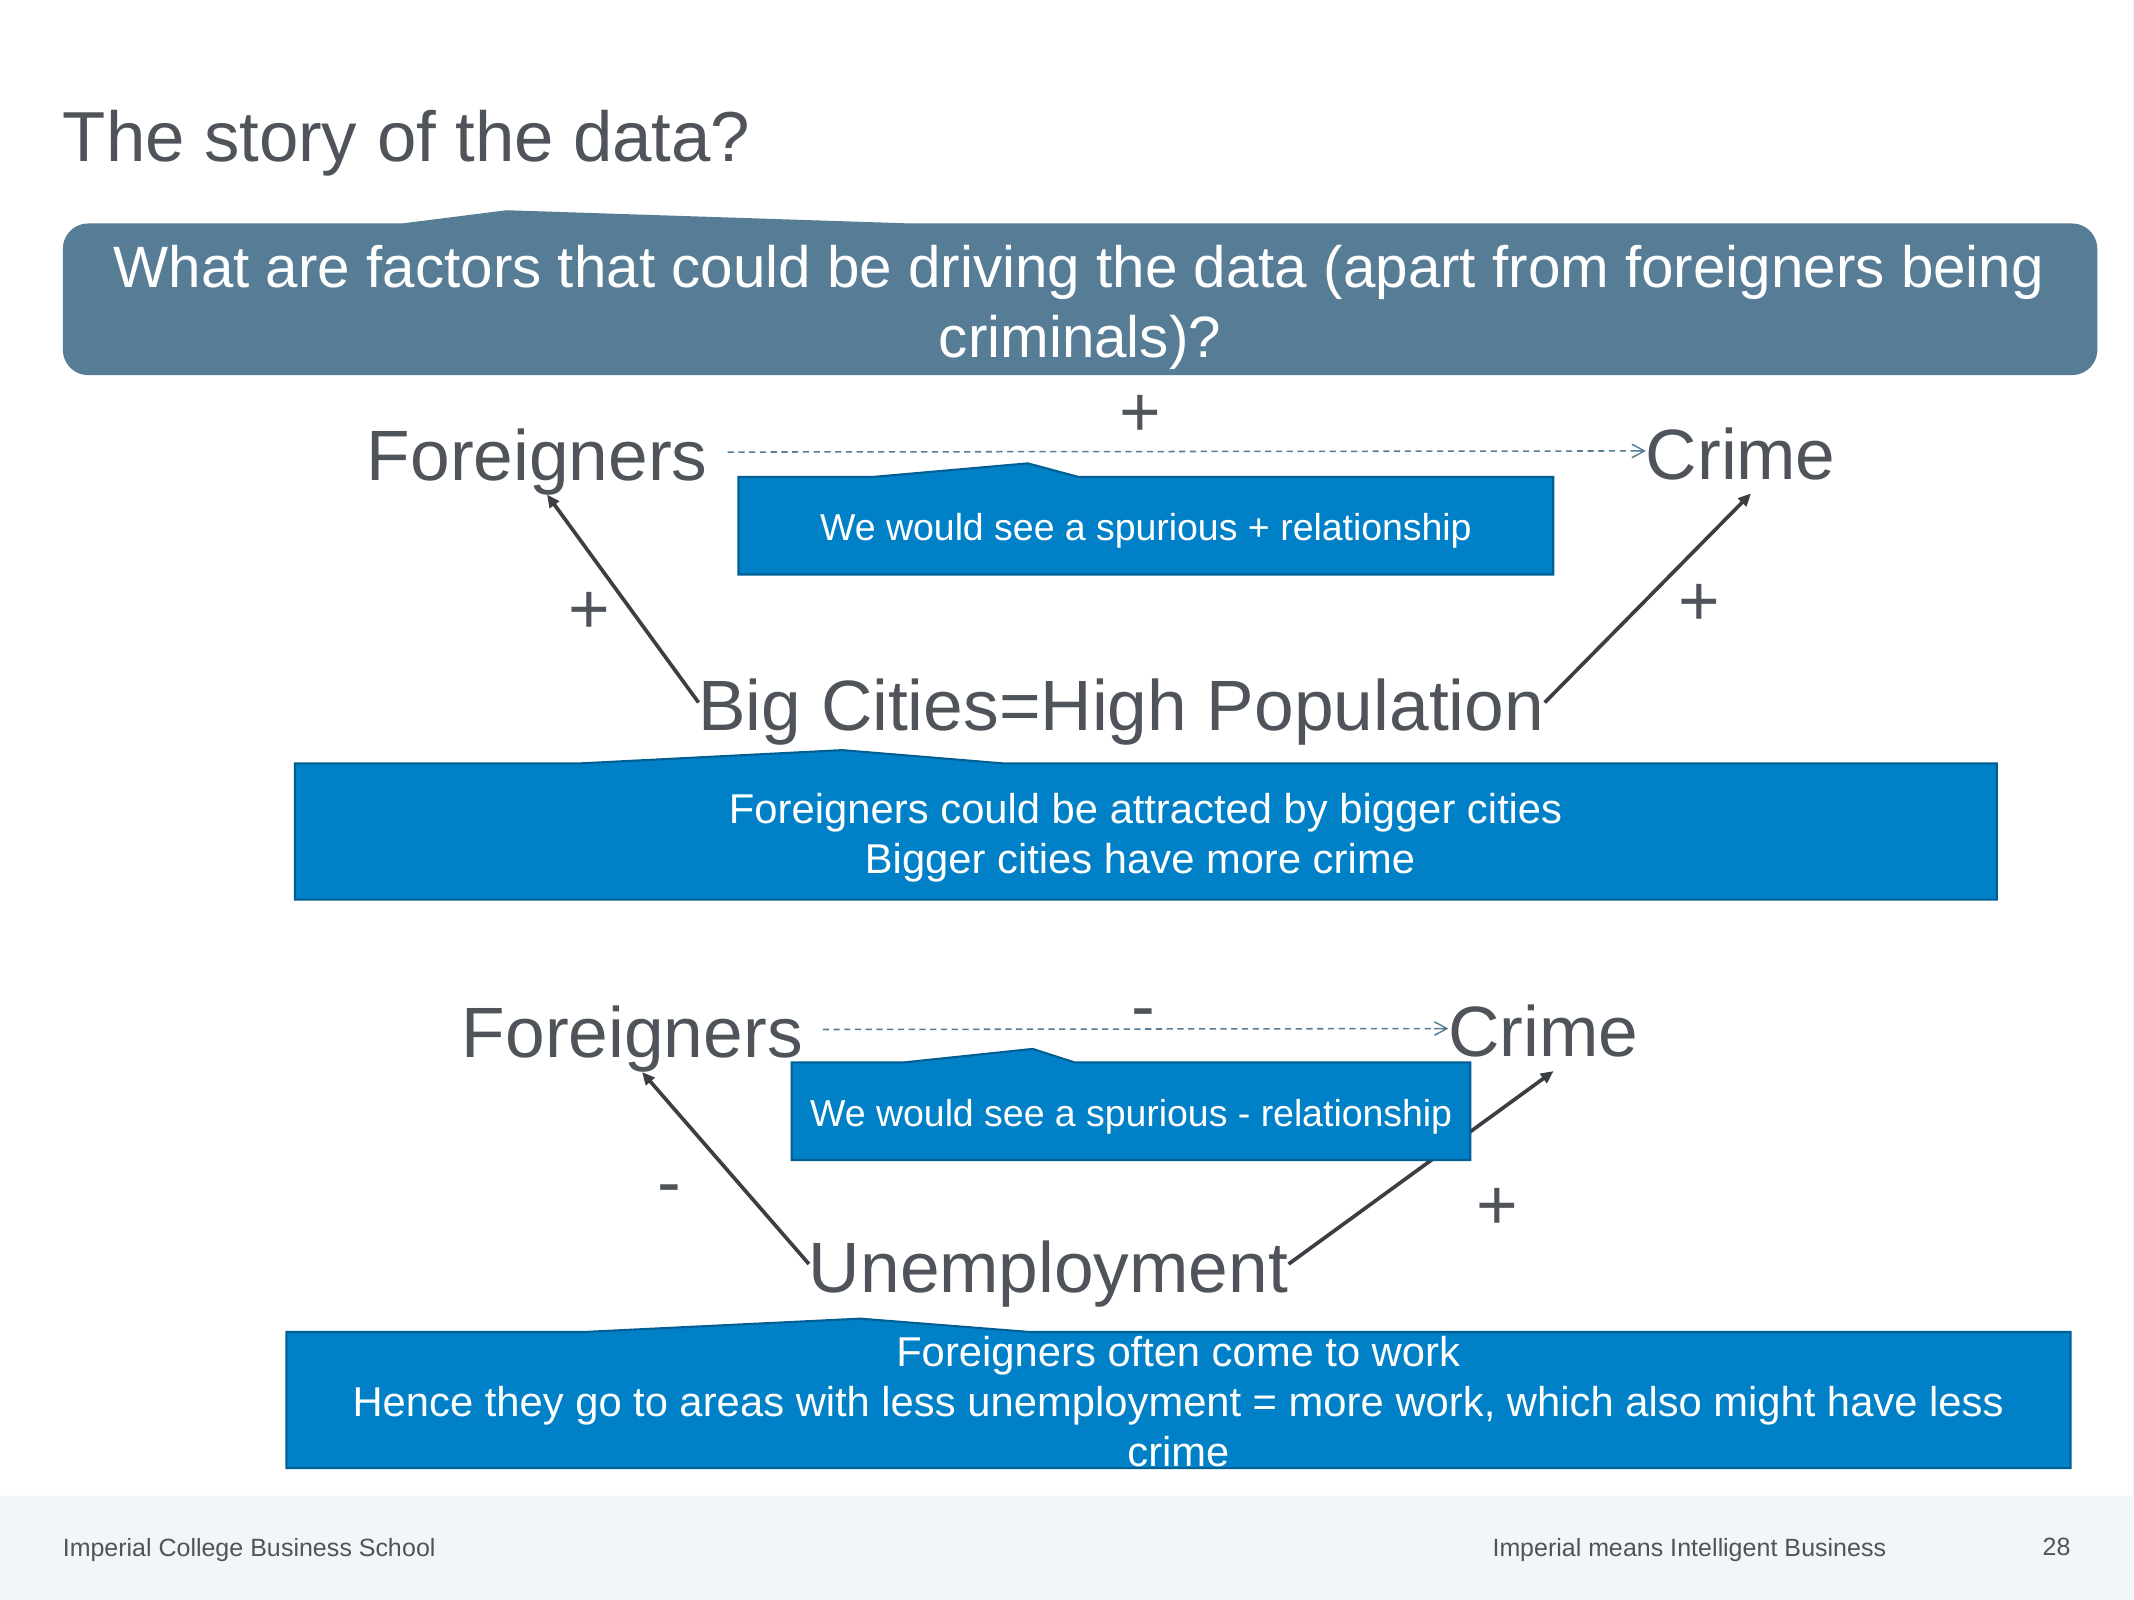

# The story of the data?
What are factors that could be driving the data (apart from foreigners being criminals)?
+
Crime
Foreigners
We would see a spurious + relationship
+
+
Big Cities=High Population
Foreigners could be attracted by bigger cities
Bigger cities have more crime
-
Crime
Foreigners
We would see a spurious - relationship
-
+
Unemployment
Foreigners often come to work
Hence they go to areas with less unemployment = more work, which also might have less crime